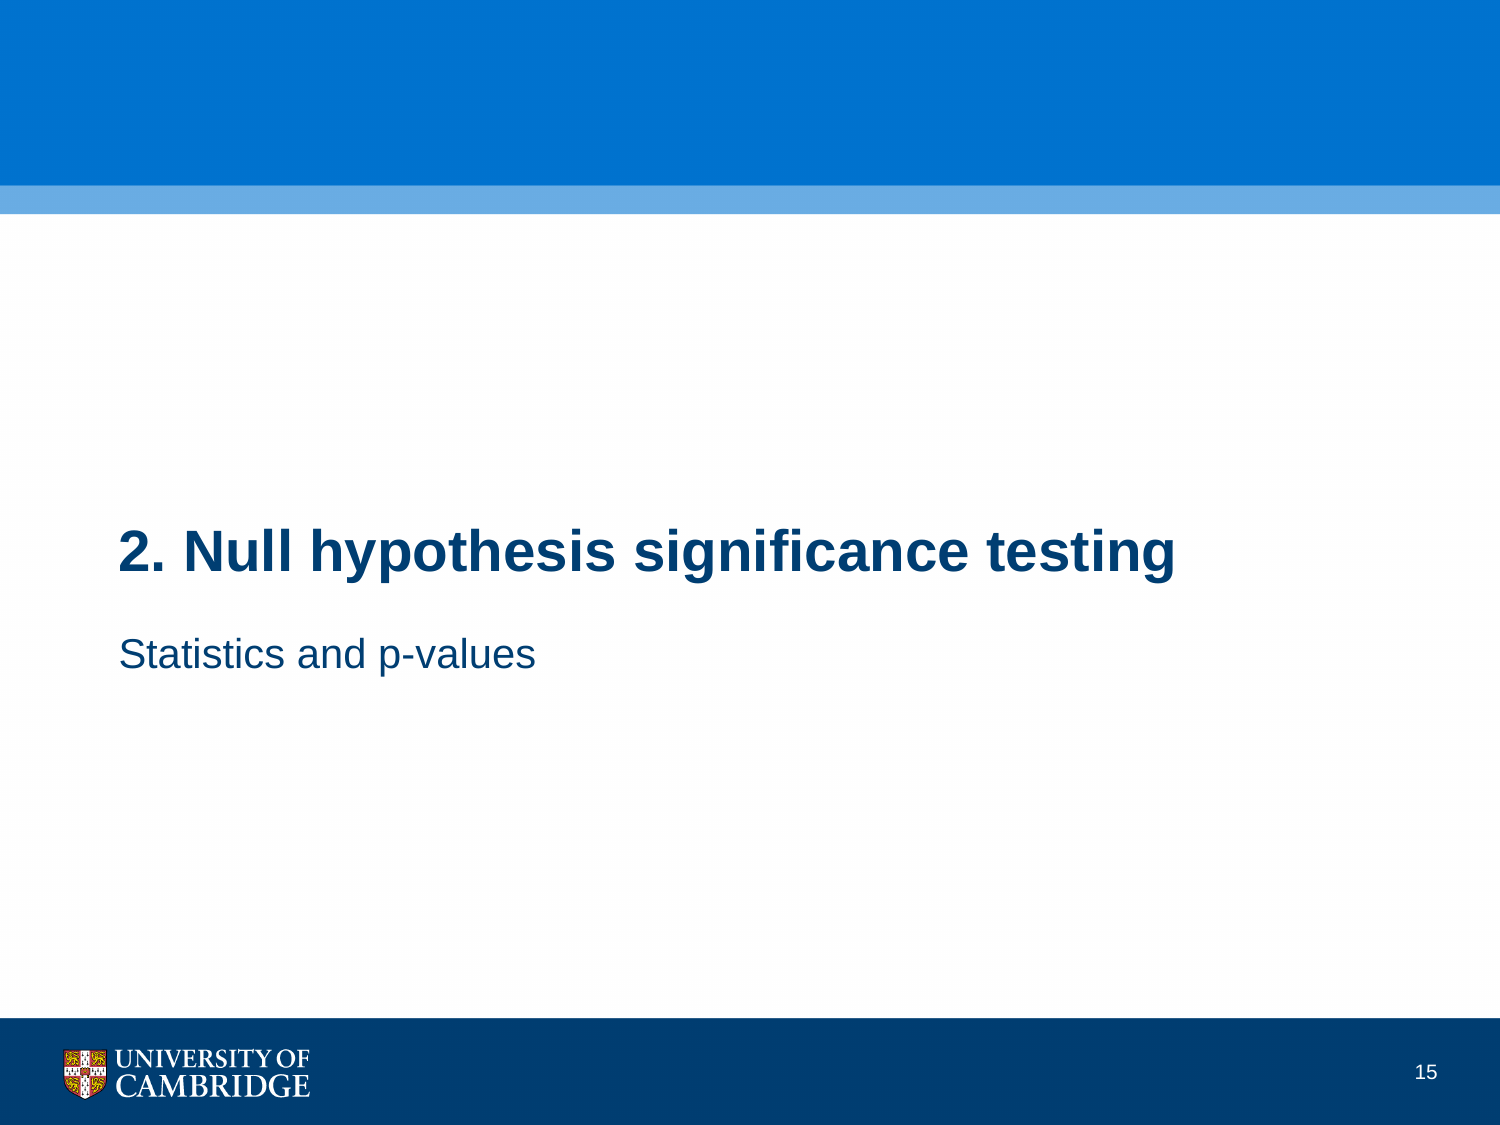

2. Null hypothesis significance testing
Statistics and p-values
15